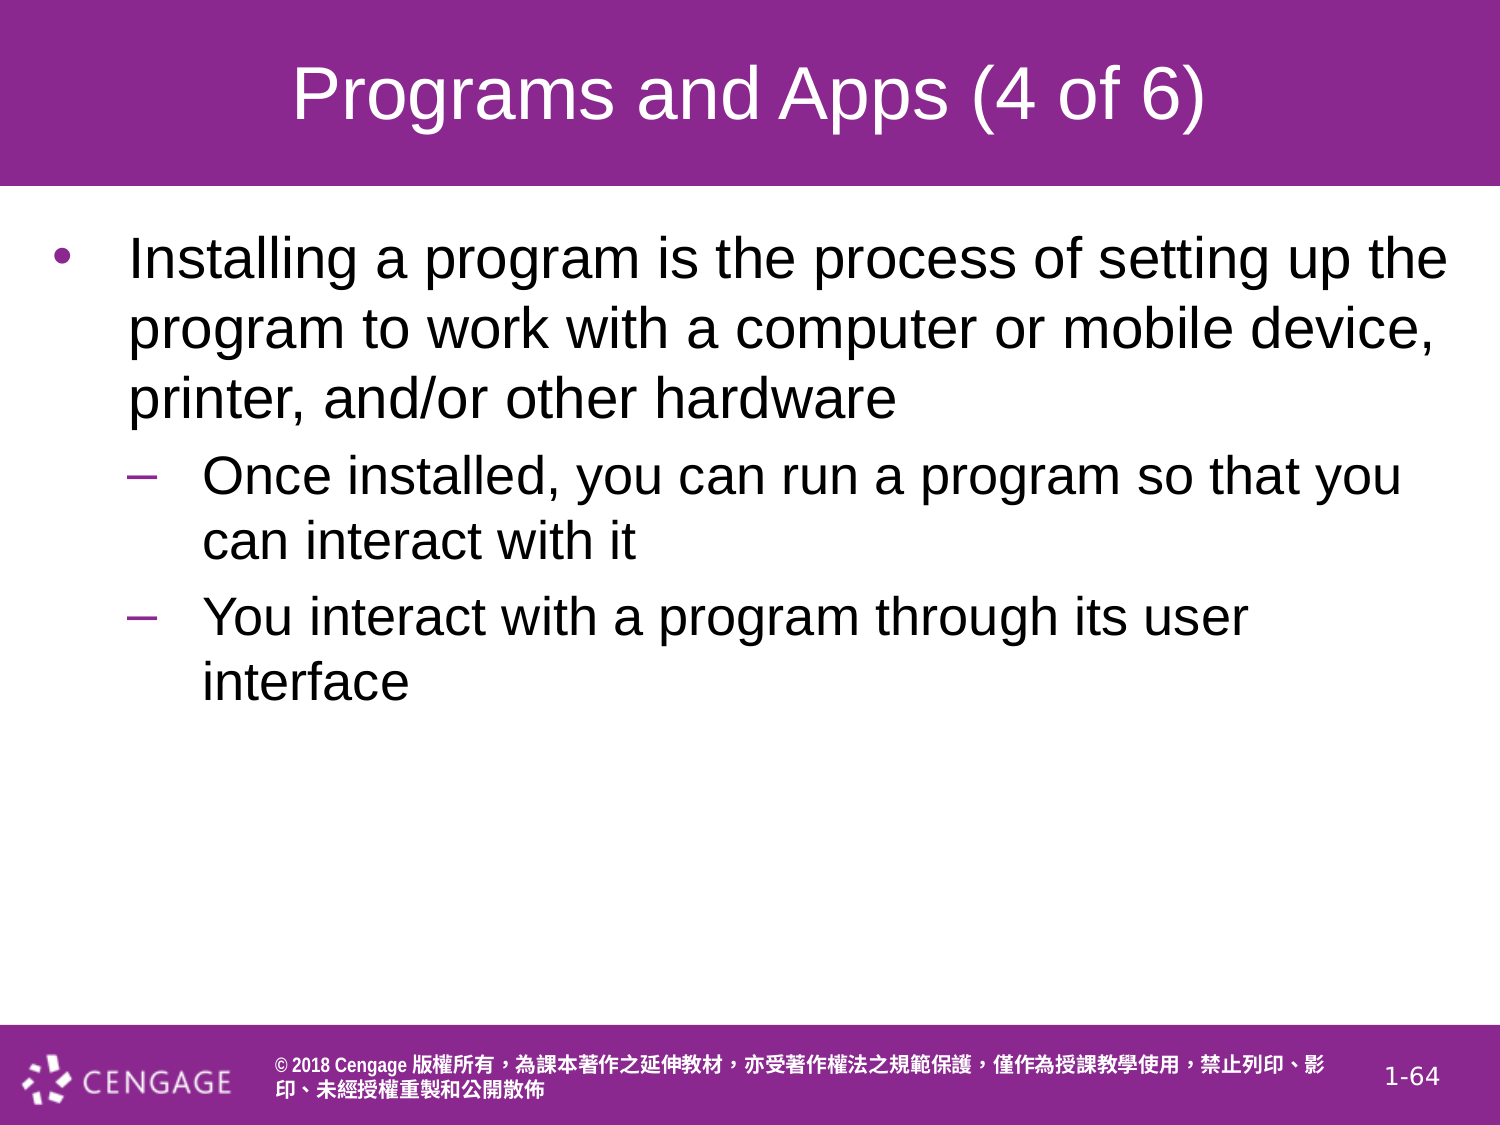

# Programs and Apps (4 of 6)
Installing a program is the process of setting up the program to work with a computer or mobile device, printer, and/or other hardware
Once installed, you can run a program so that you can interact with it
You interact with a program through its user interface